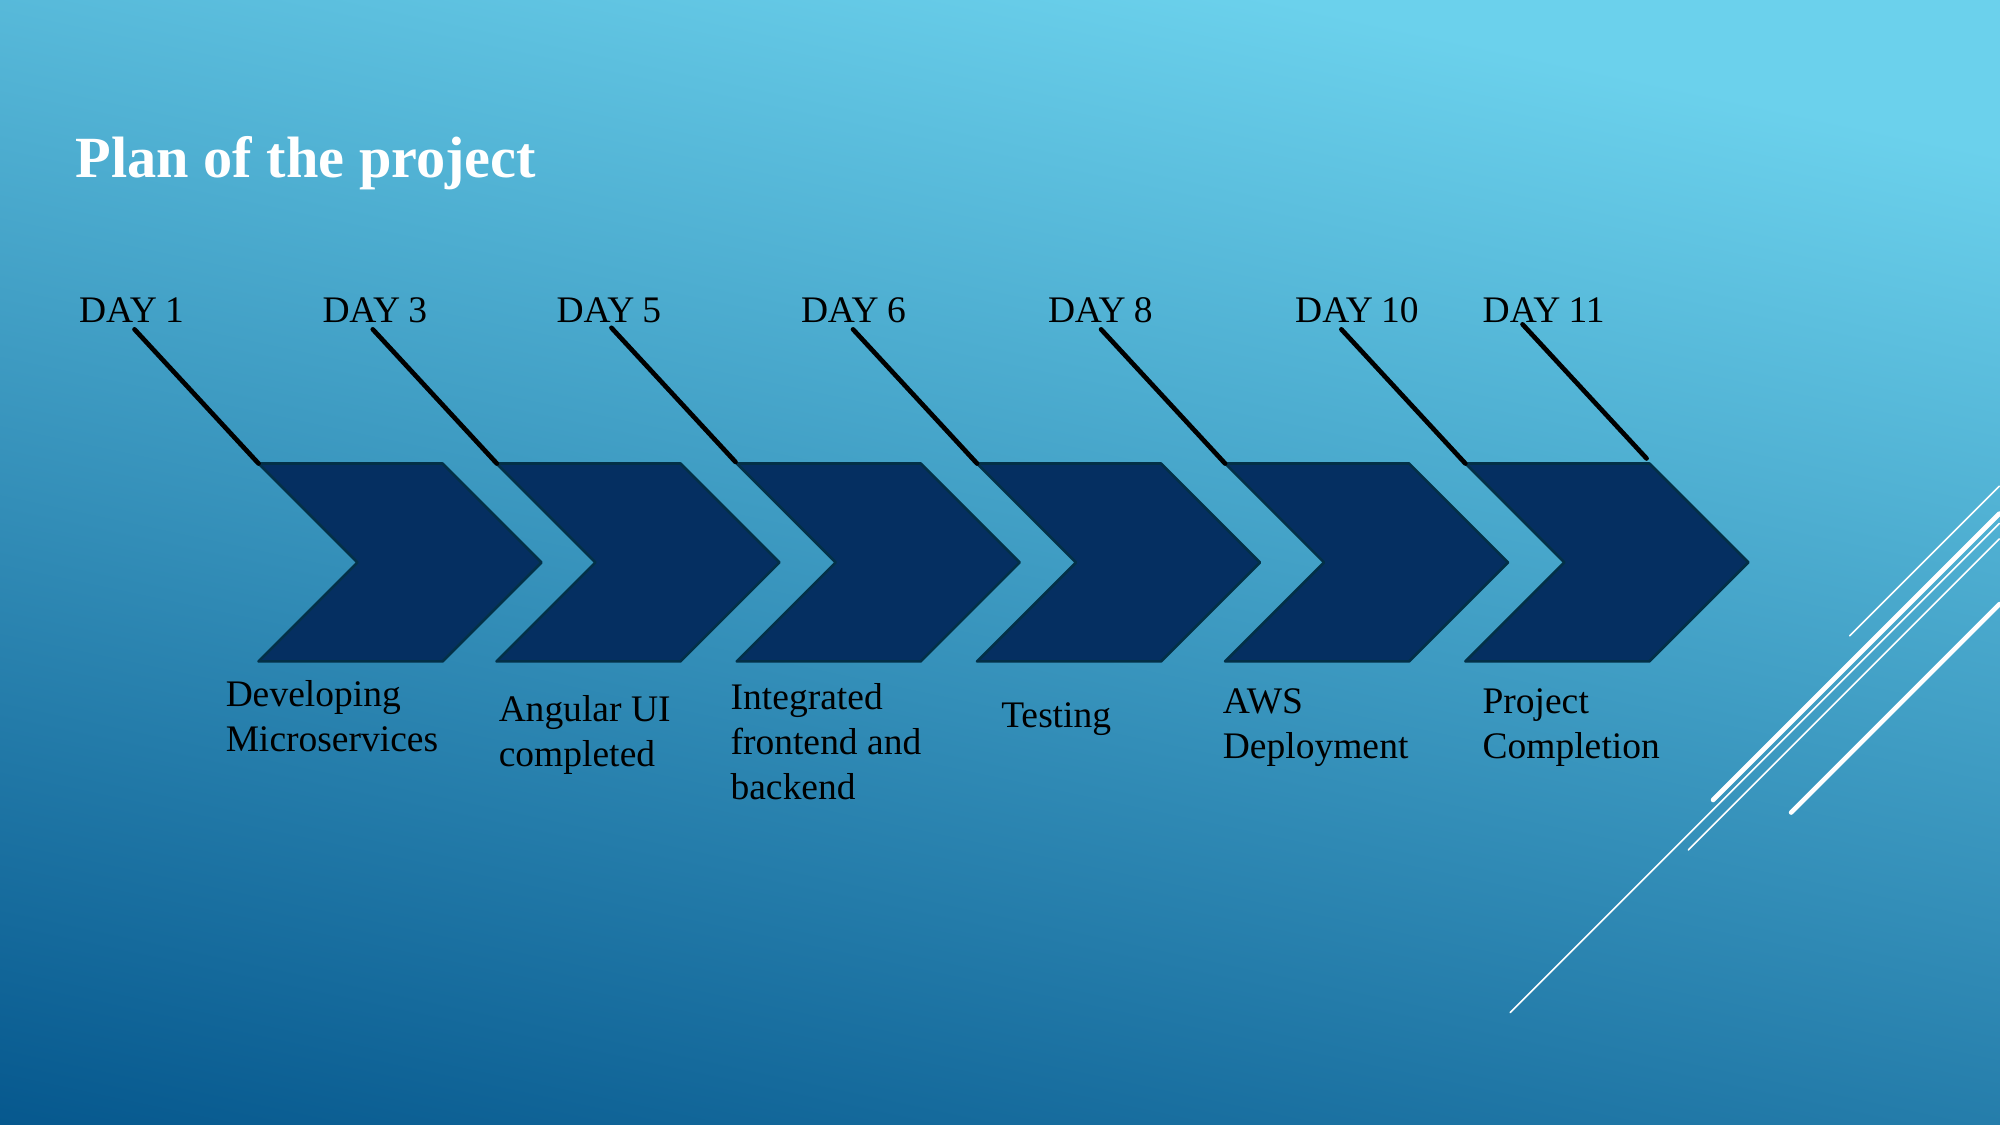

Plan of the project
DAY 1
DAY 3
DAY 5
DAY 6
DAY 8
DAY 10
DAY 11

Developing Microservices
Integrated frontend and backend
AWS
Deployment
Project Completion
Angular UI completed
Testing